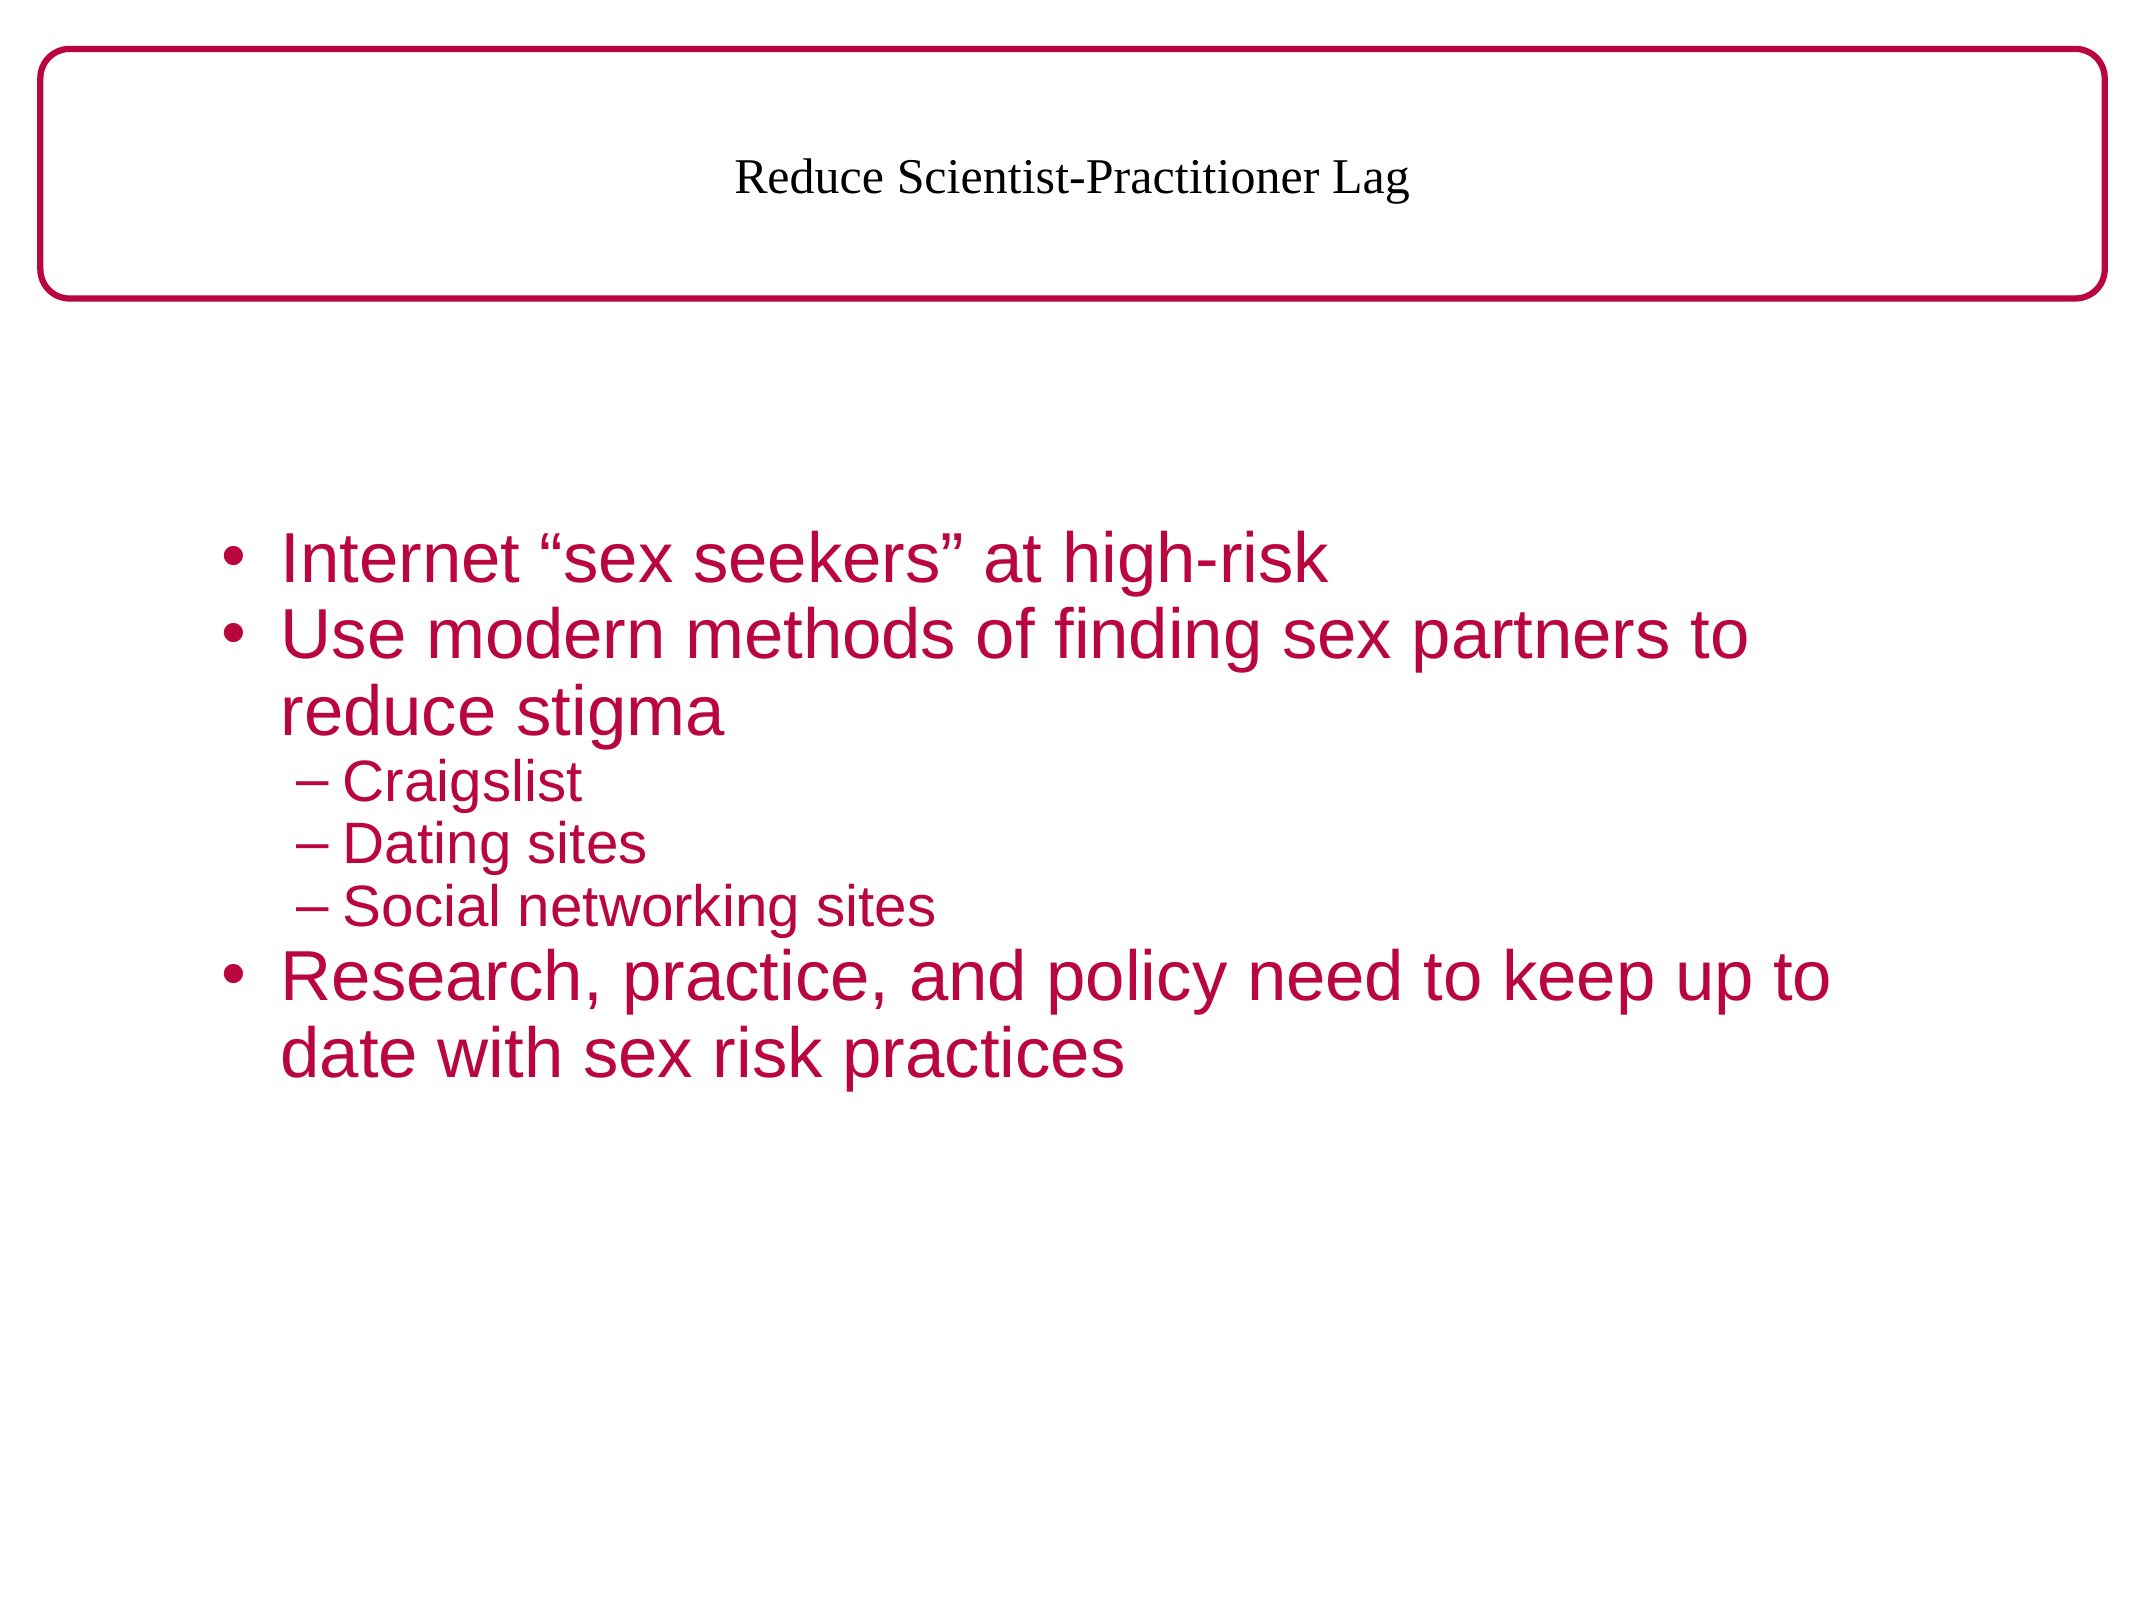

Reduce Scientist-Practitioner Lag
Internet “sex seekers” at high-risk
Use modern methods of finding sex partners to reduce stigma
Craigslist
Dating sites
Social networking sites
Research, practice, and policy need to keep up to date with sex risk practices